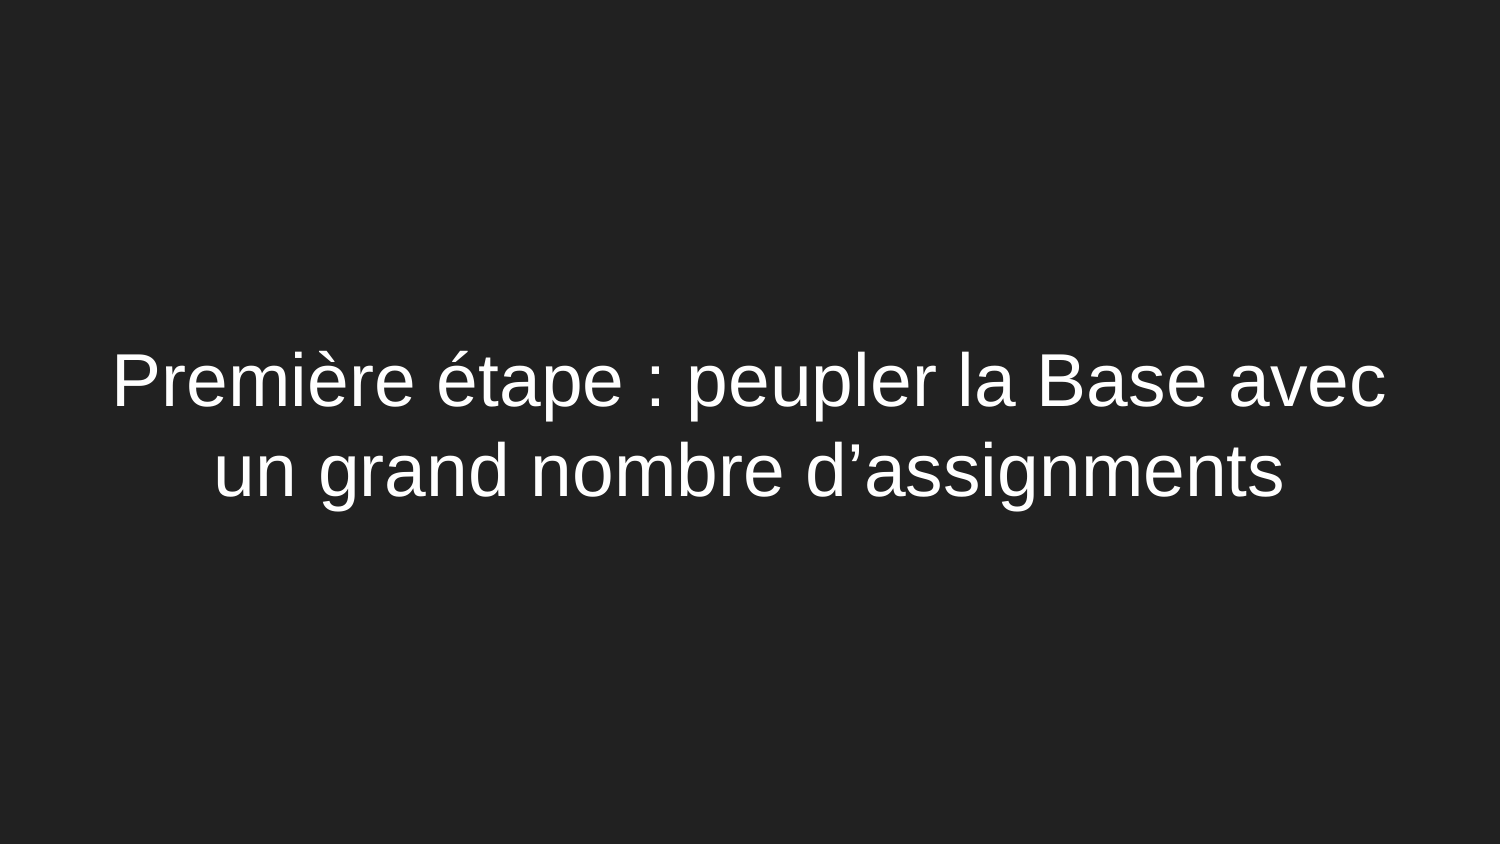

# Première étape : peupler la Base avec un grand nombre d’assignments